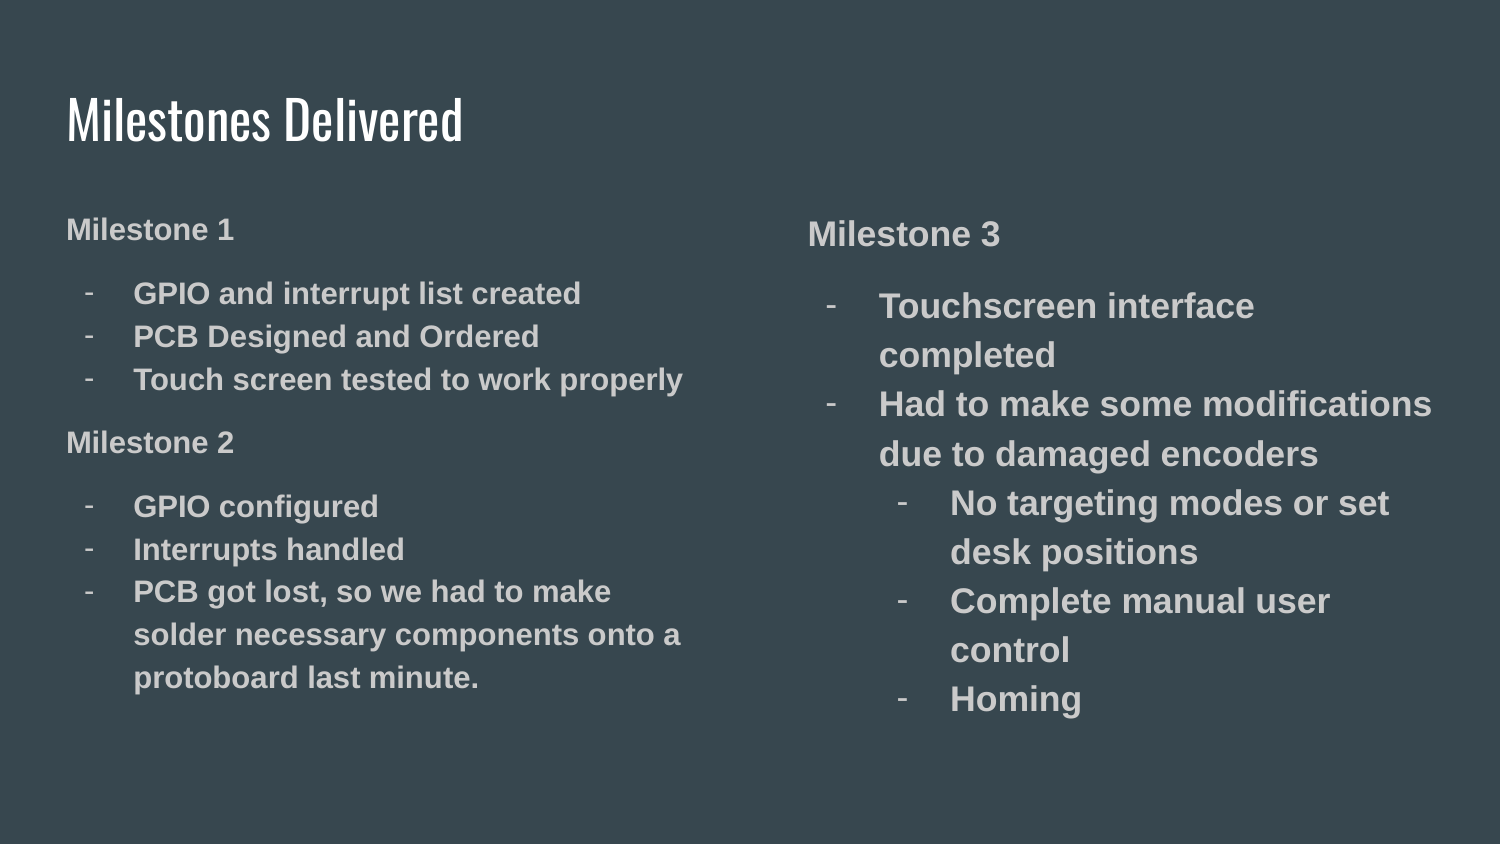

# Milestones Delivered
Milestone 1
GPIO and interrupt list created
PCB Designed and Ordered
Touch screen tested to work properly
Milestone 2
GPIO configured
Interrupts handled
PCB got lost, so we had to make solder necessary components onto a protoboard last minute.
Milestone 3
Touchscreen interface completed
Had to make some modifications due to damaged encoders
No targeting modes or set desk positions
Complete manual user control
Homing